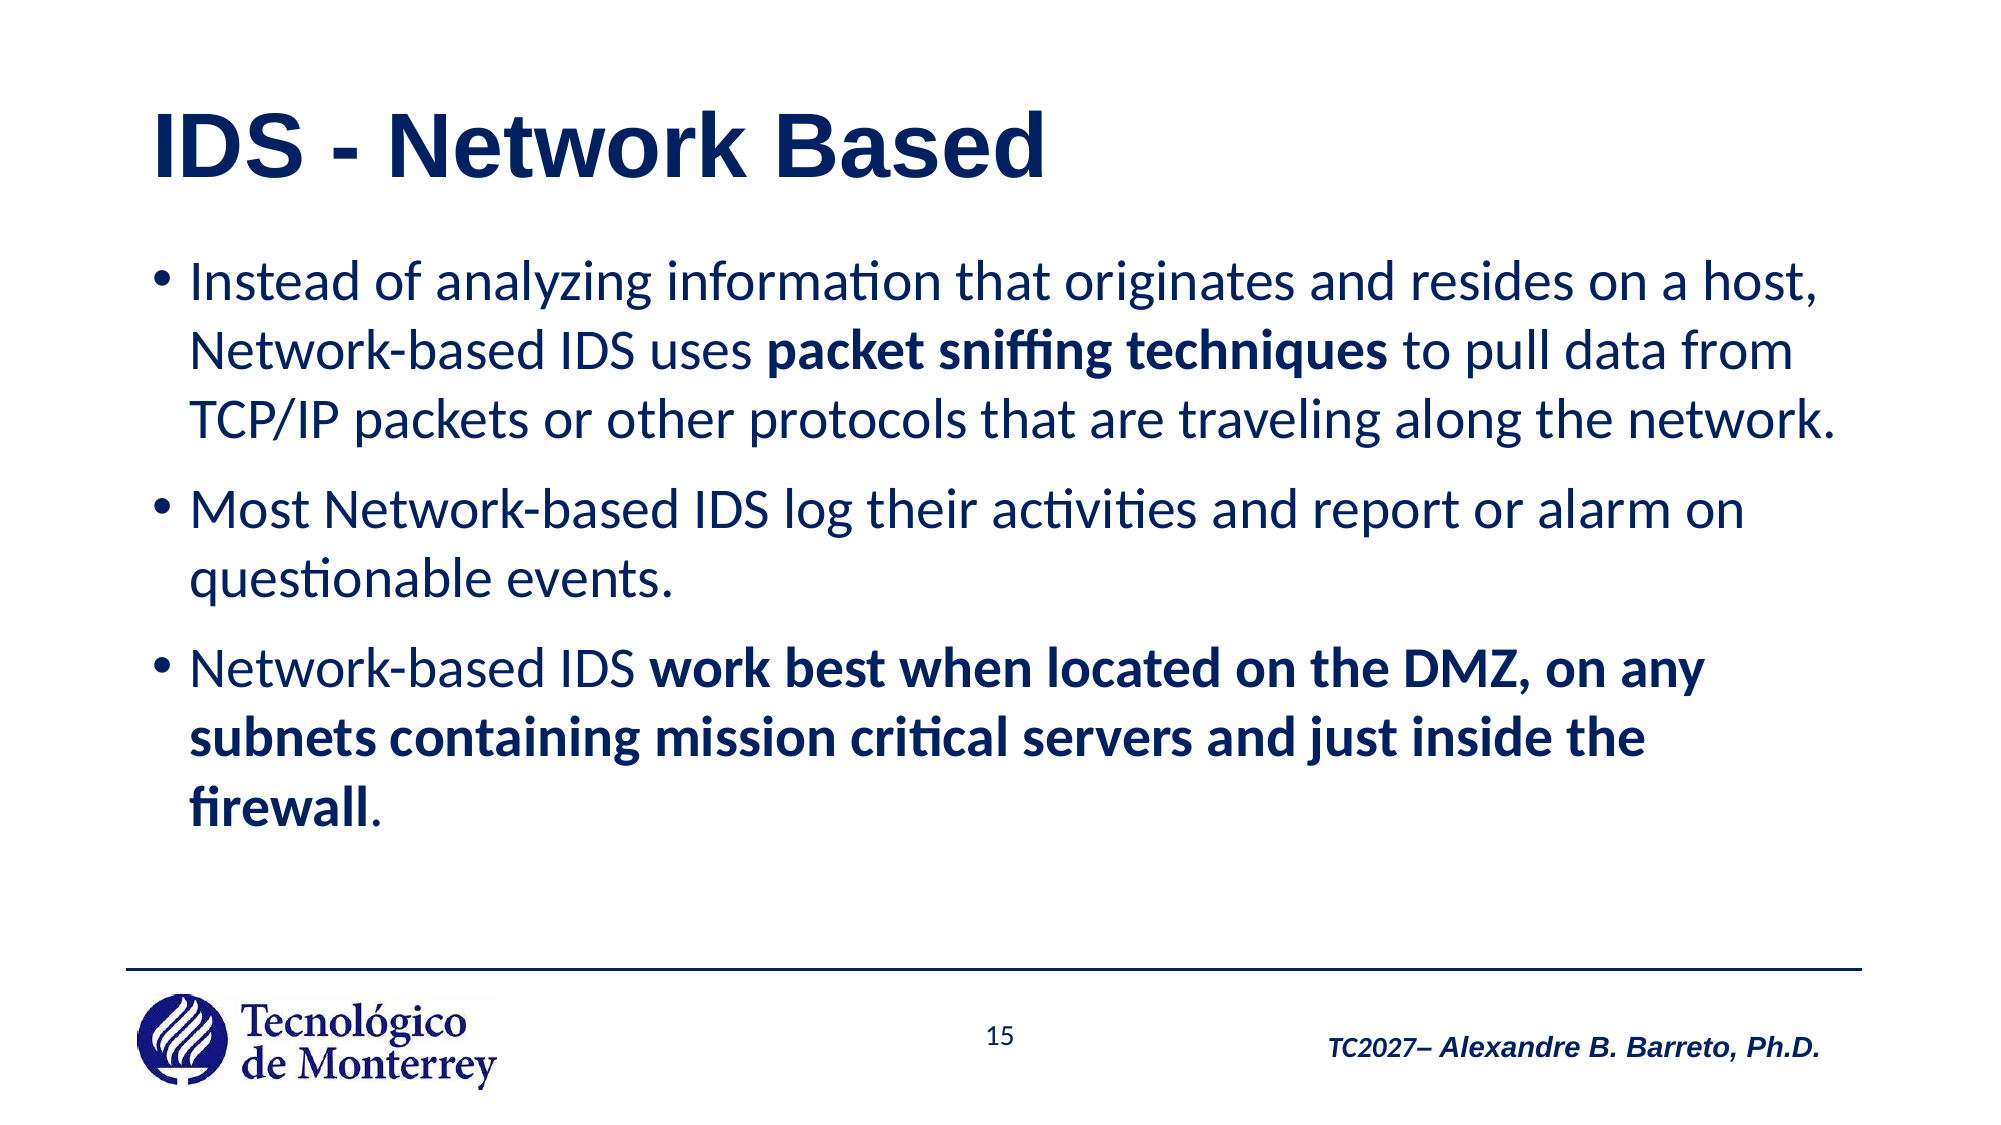

# IDS - Network Based
Instead of analyzing information that originates and resides on a host, Network-based IDS uses packet sniffing techniques to pull data from TCP/IP packets or other protocols that are traveling along the network.
Most Network-based IDS log their activities and report or alarm on questionable events.
Network-based IDS work best when located on the DMZ, on any subnets containing mission critical servers and just inside the firewall.